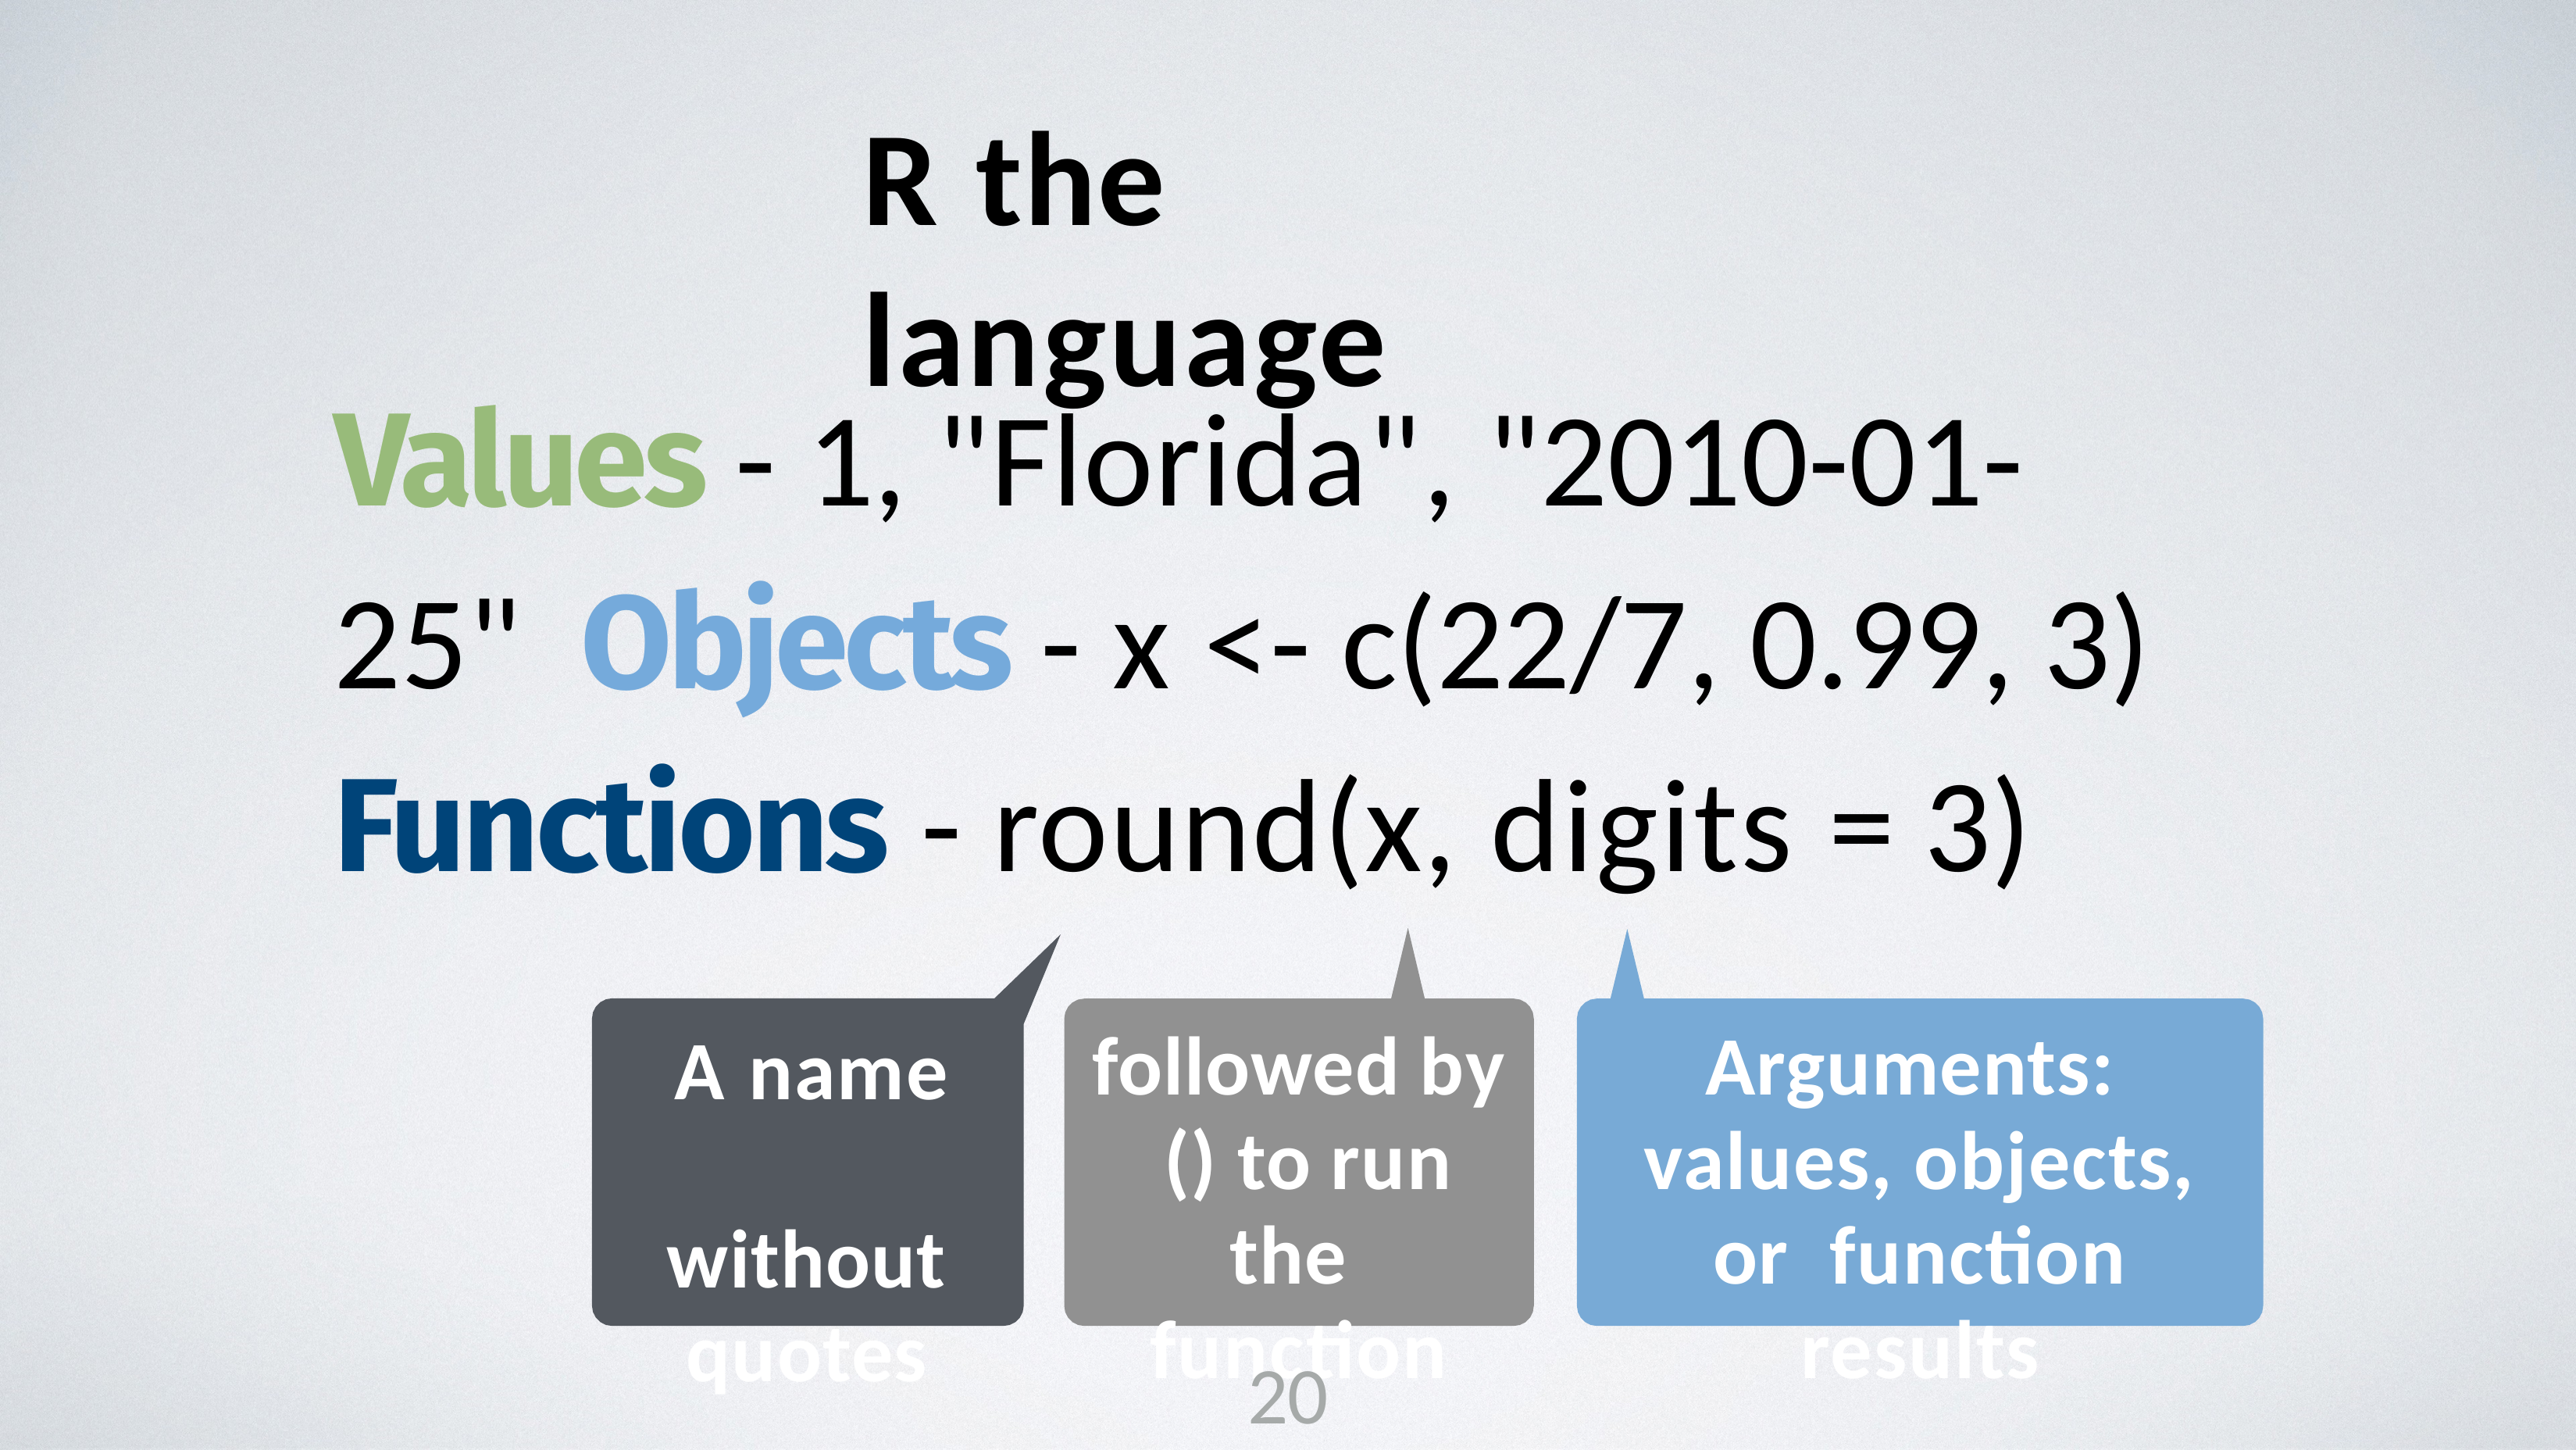

# R the language
Values - 1, "Florida", "2010-01-25"  Objects - x <- c(22/7, 0.99, 3)  Functions - round(x, digits = 3)

A name  without  quotes
followed by  () to run the  function
Arguments:  values, objects, or  function results
20